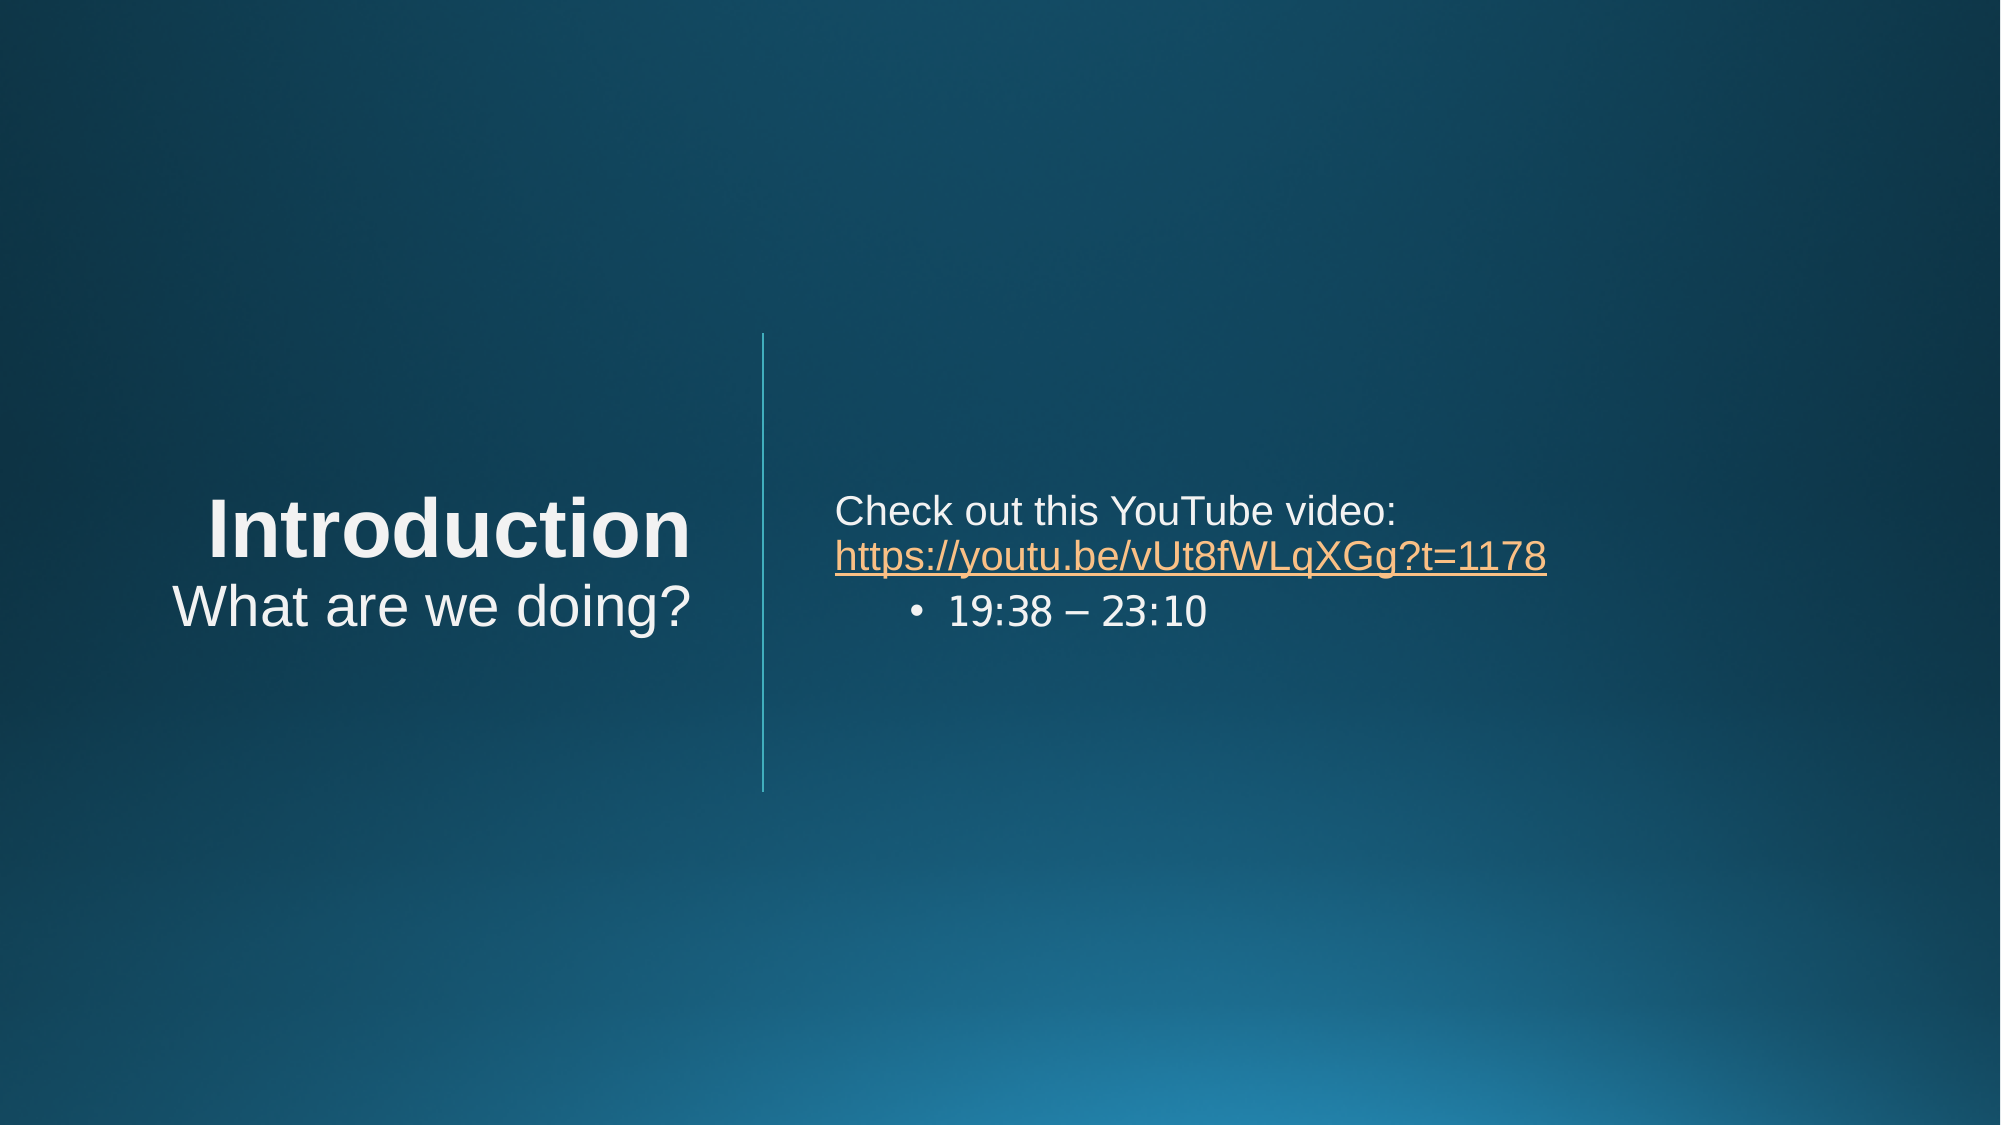

# Introduction What are we doing?
Check out this YouTube video: https://youtu.be/vUt8fWLqXGg?t=1178
19:38 – 23:10